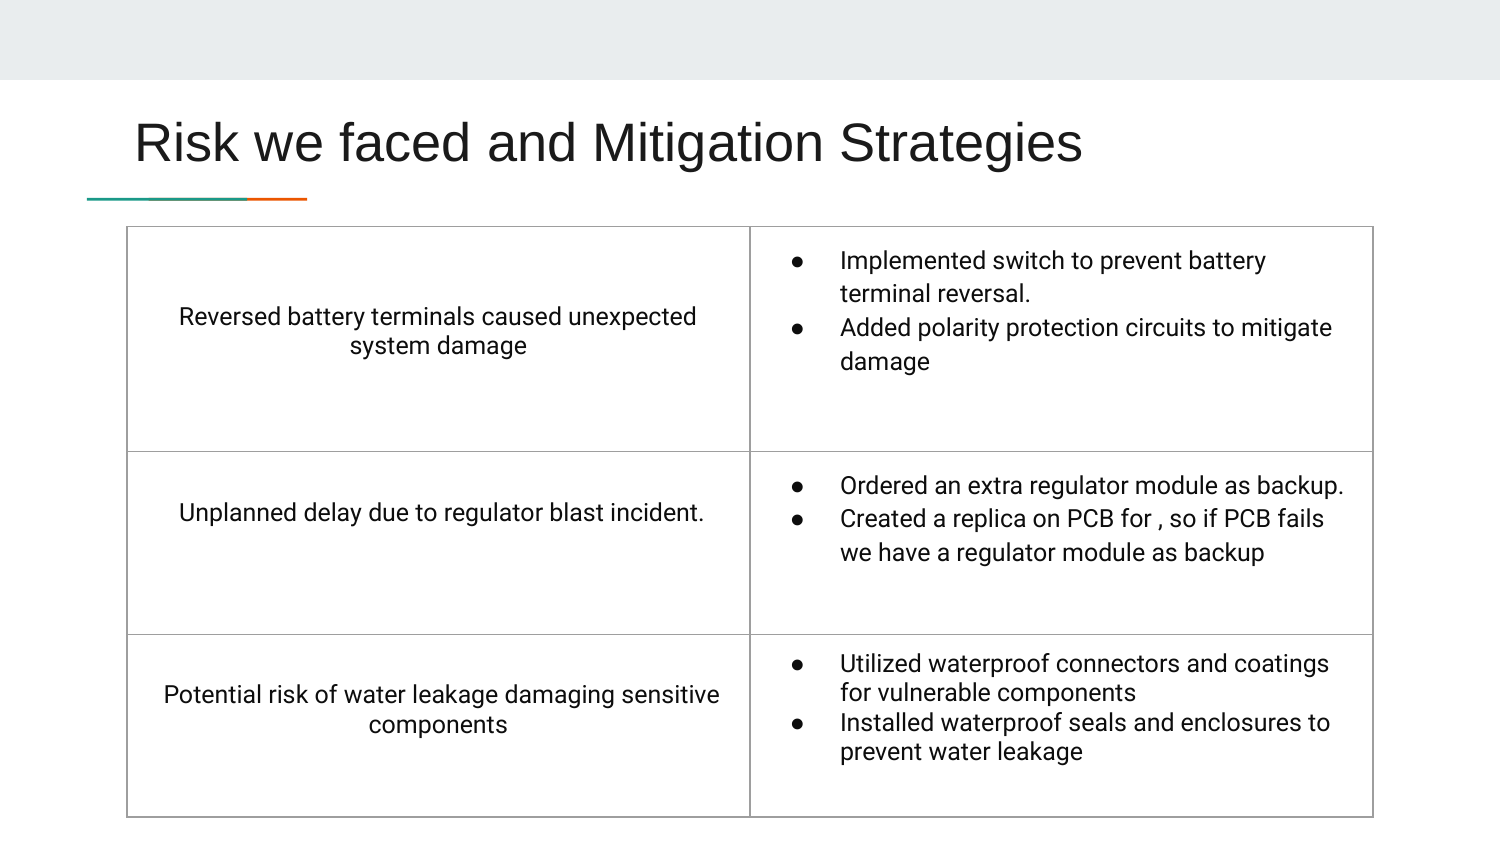

# Risk we faced and Mitigation Strategies
| Reversed battery terminals caused unexpected system damage | Implemented switch to prevent battery terminal reversal. Added polarity protection circuits to mitigate damage |
| --- | --- |
| Unplanned delay due to regulator blast incident. | Ordered an extra regulator module as backup. Created a replica on PCB for , so if PCB fails we have a regulator module as backup |
| Potential risk of water leakage damaging sensitive components | Utilized waterproof connectors and coatings for vulnerable components Installed waterproof seals and enclosures to prevent water leakage |